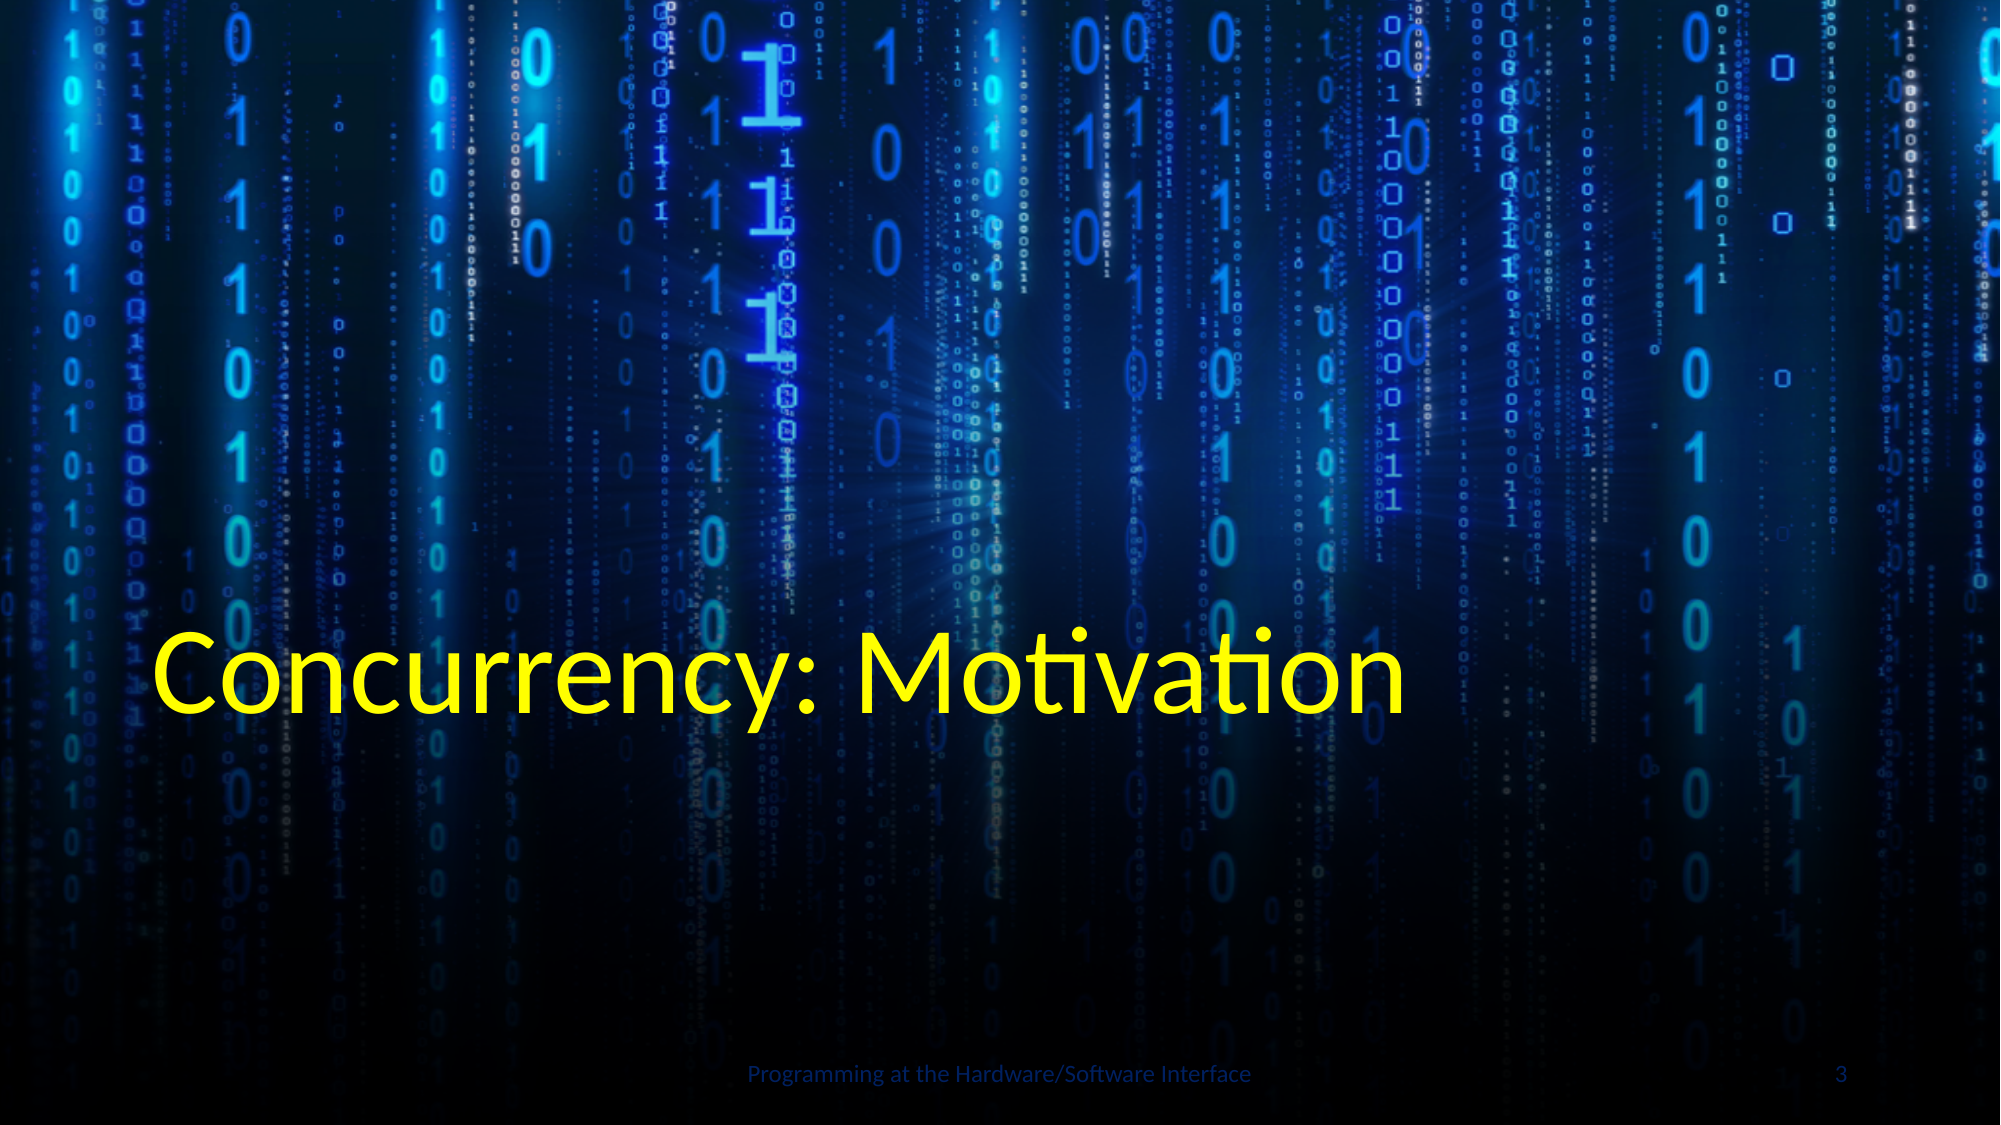

# Concurrency: Motivation

Programming at the Hardware/Software Interface
3